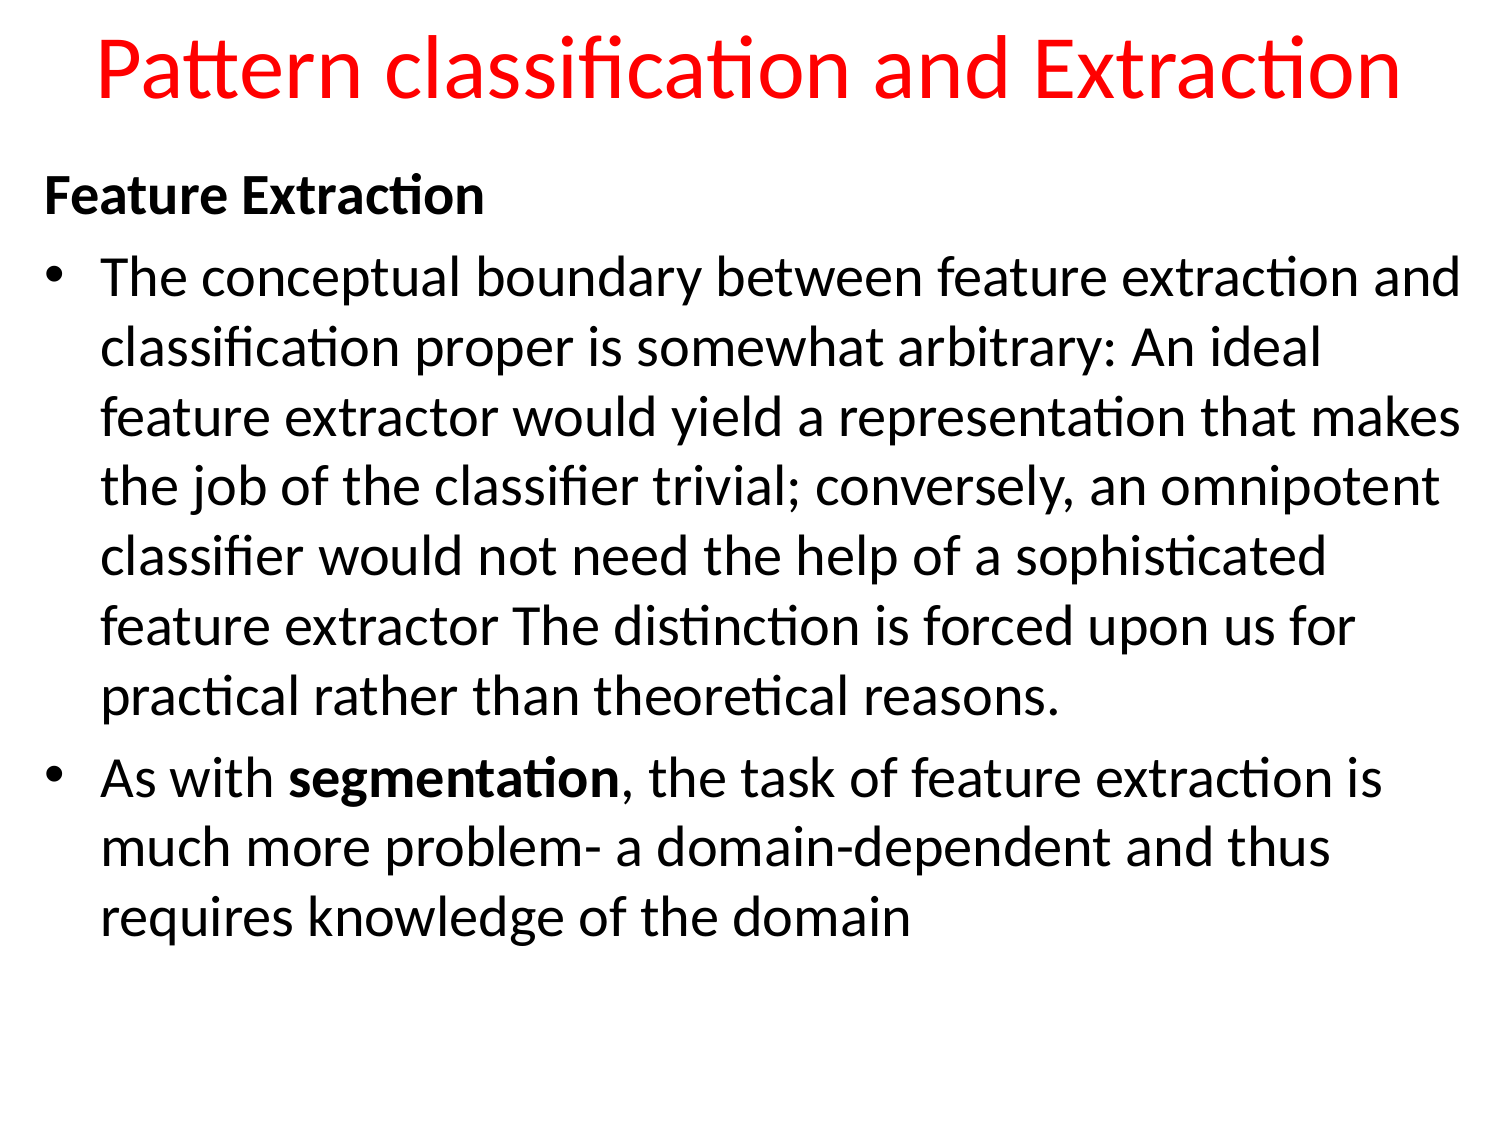

# Pattern classification and Extraction
Feature Extraction
The conceptual boundary between feature extraction and classification proper is somewhat arbitrary: An ideal feature extractor would yield a representation that makes the job of the classifier trivial; conversely, an omnipotent classifier would not need the help of a sophisticated feature extractor The distinction is forced upon us for practical rather than theoretical reasons.
As with segmentation, the task of feature extraction is much more problem- a domain-dependent and thus requires knowledge of the domain